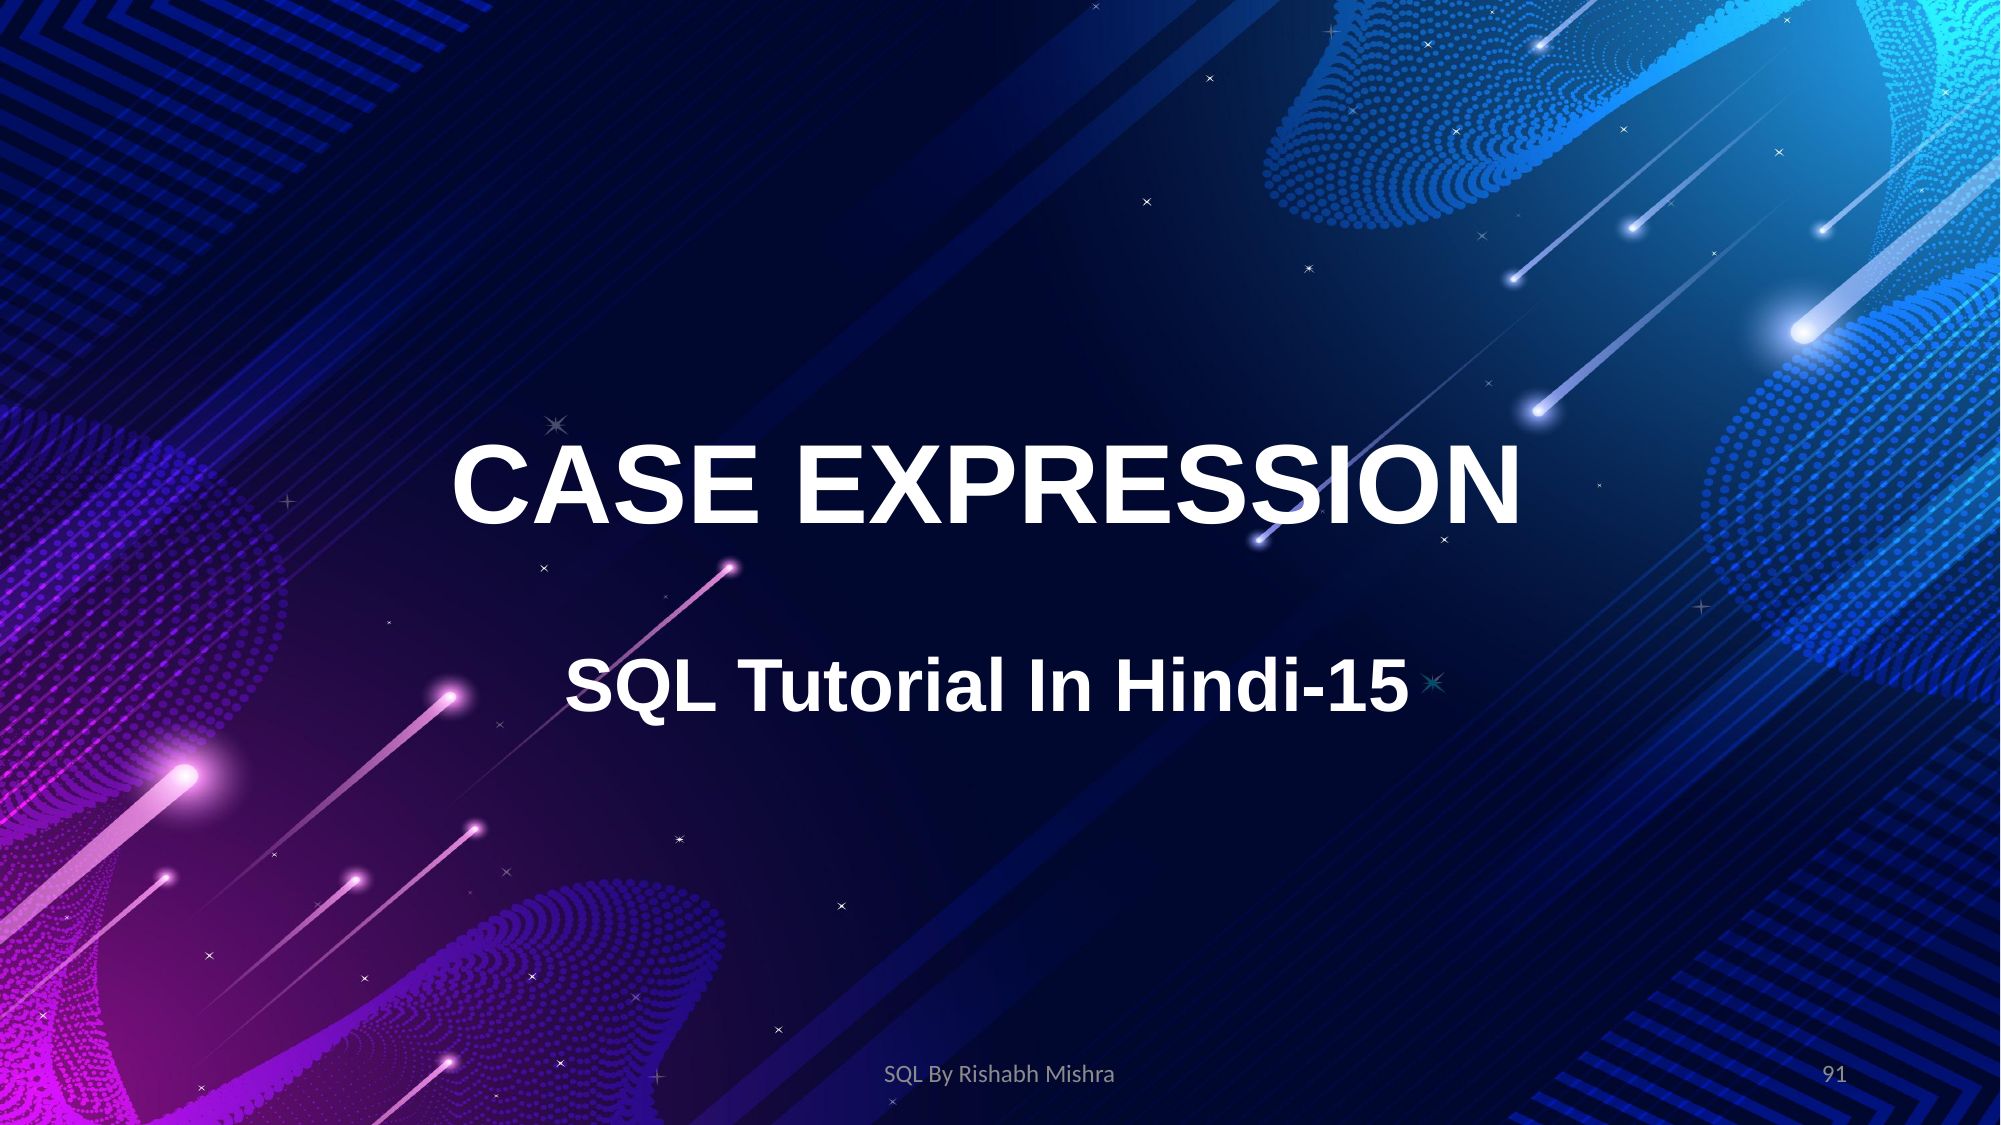

# CASE EXPRESSION SQL Tutorial In Hindi-15
SQL By Rishabh Mishra
91